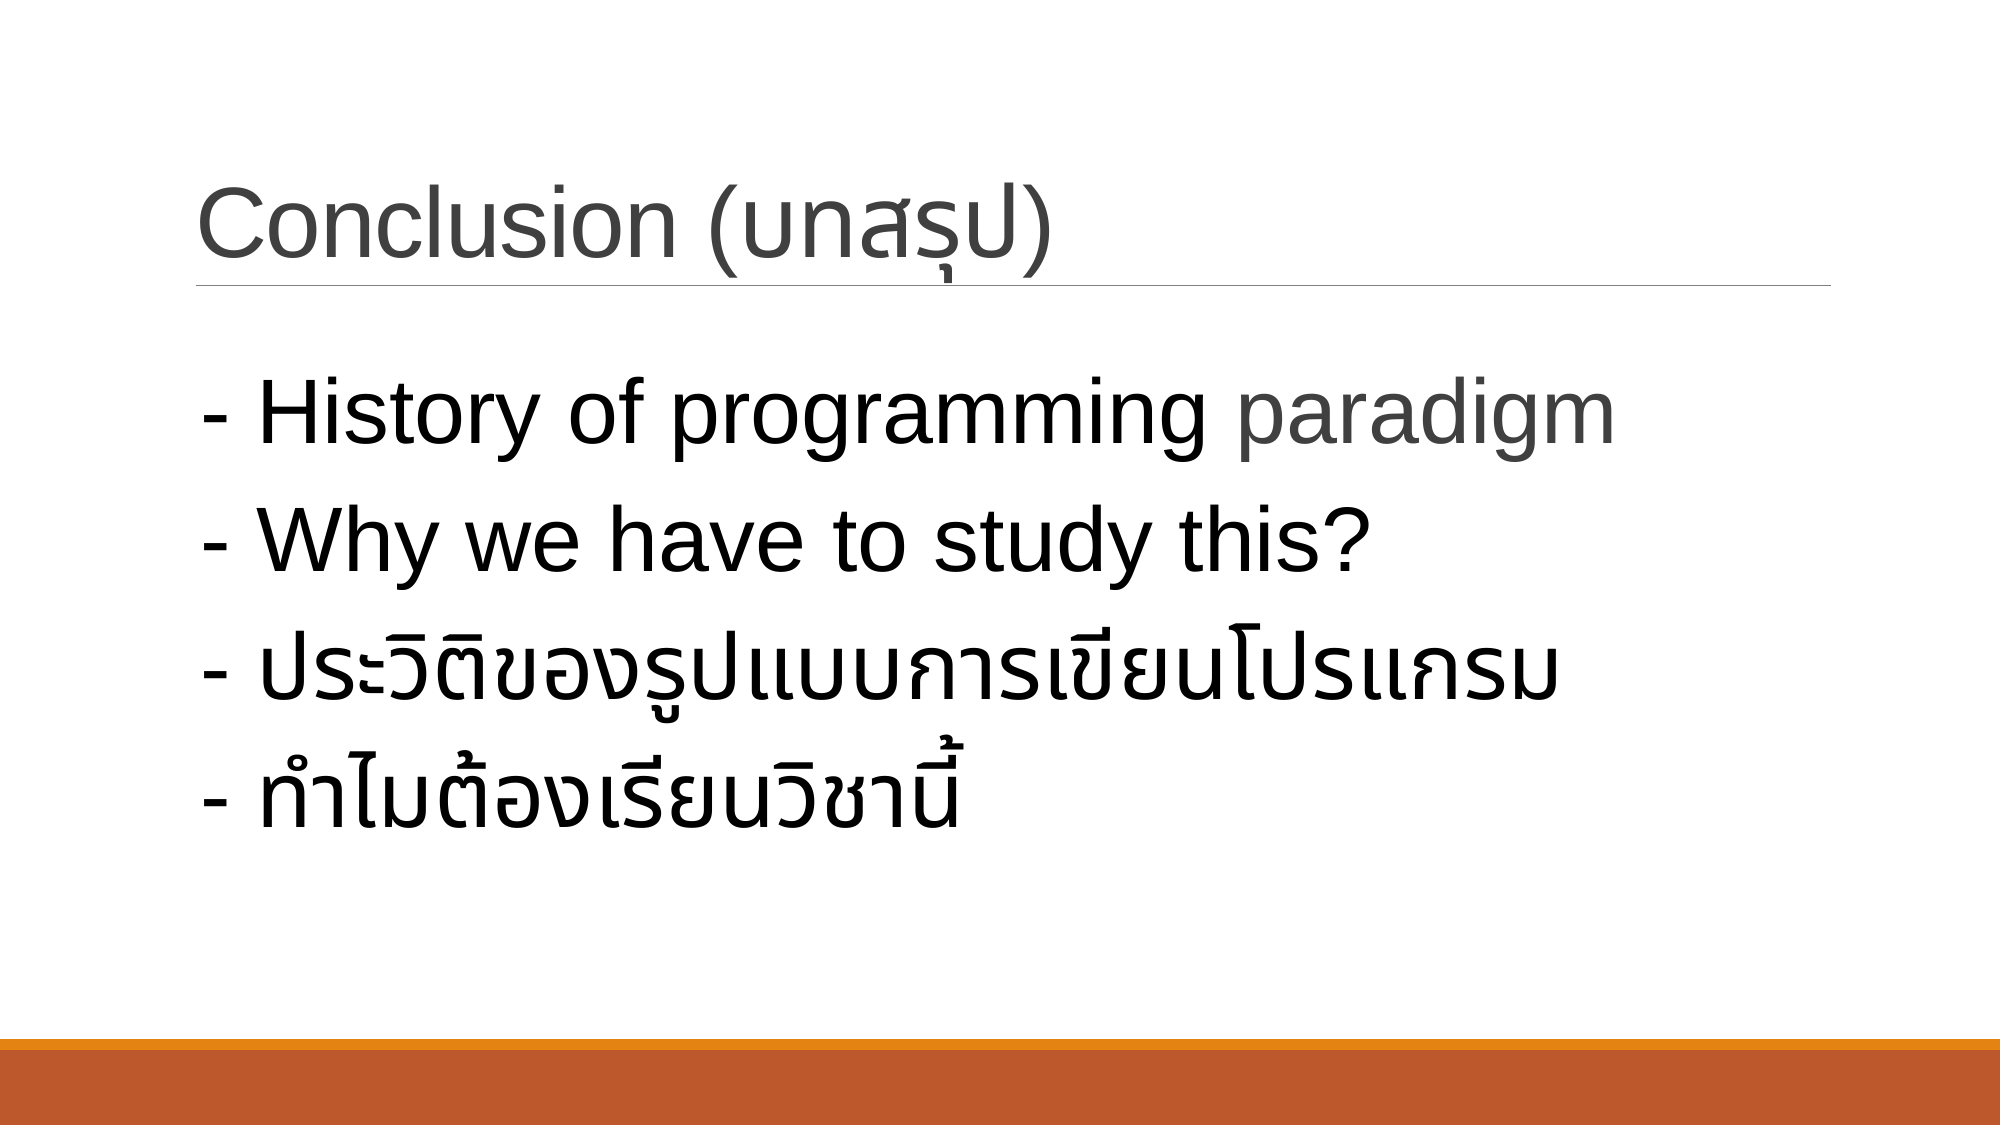

# Conclusion (บทสรุป)
- History of programming paradigm
- Why we have to study this?
- ประวิติของรูปแบบการเขียนโปรแกรม
- ทำไมต้องเรียนวิชานี้